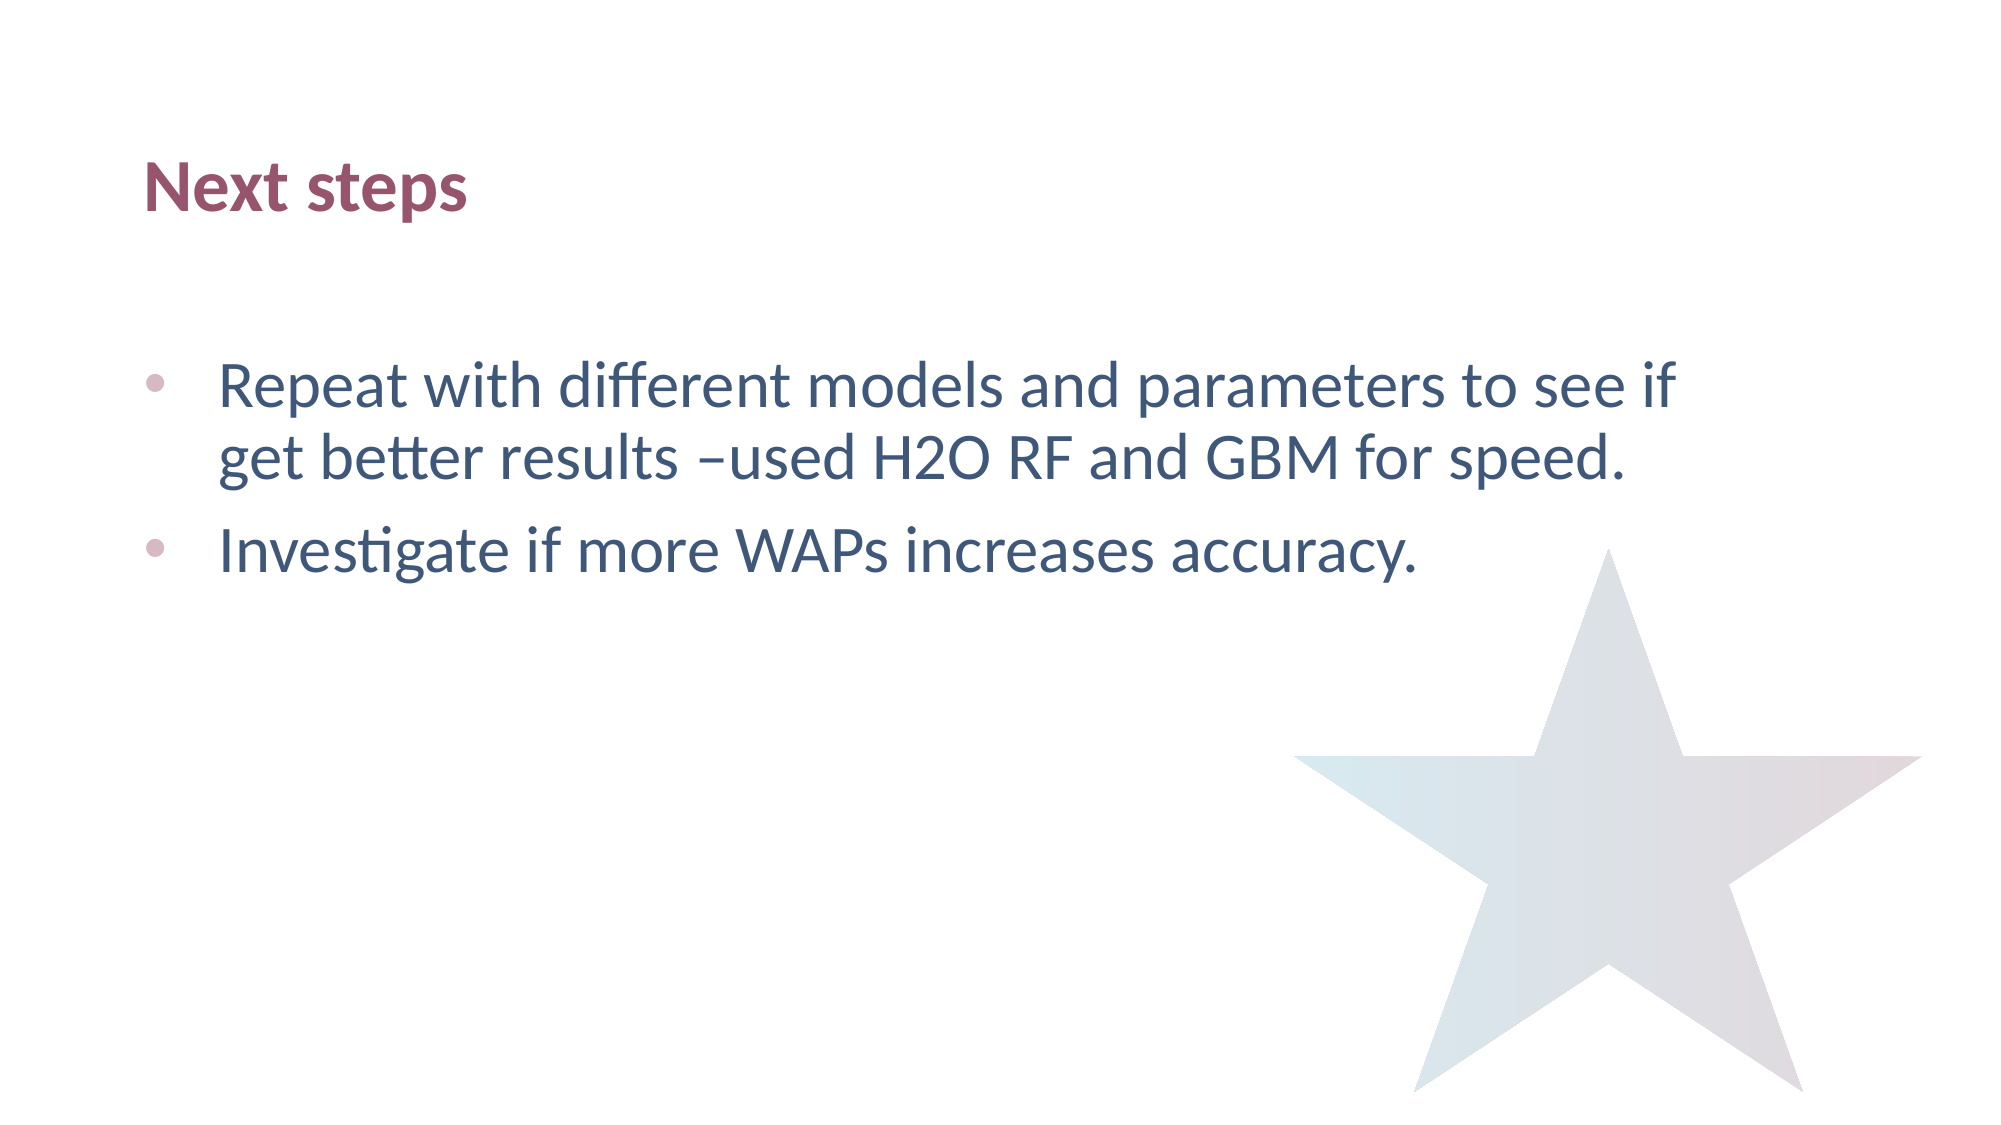

# Next steps

Repeat with different models and parameters to see if get better results –used H2O RF and GBM for speed.
Investigate if more WAPs increases accuracy.